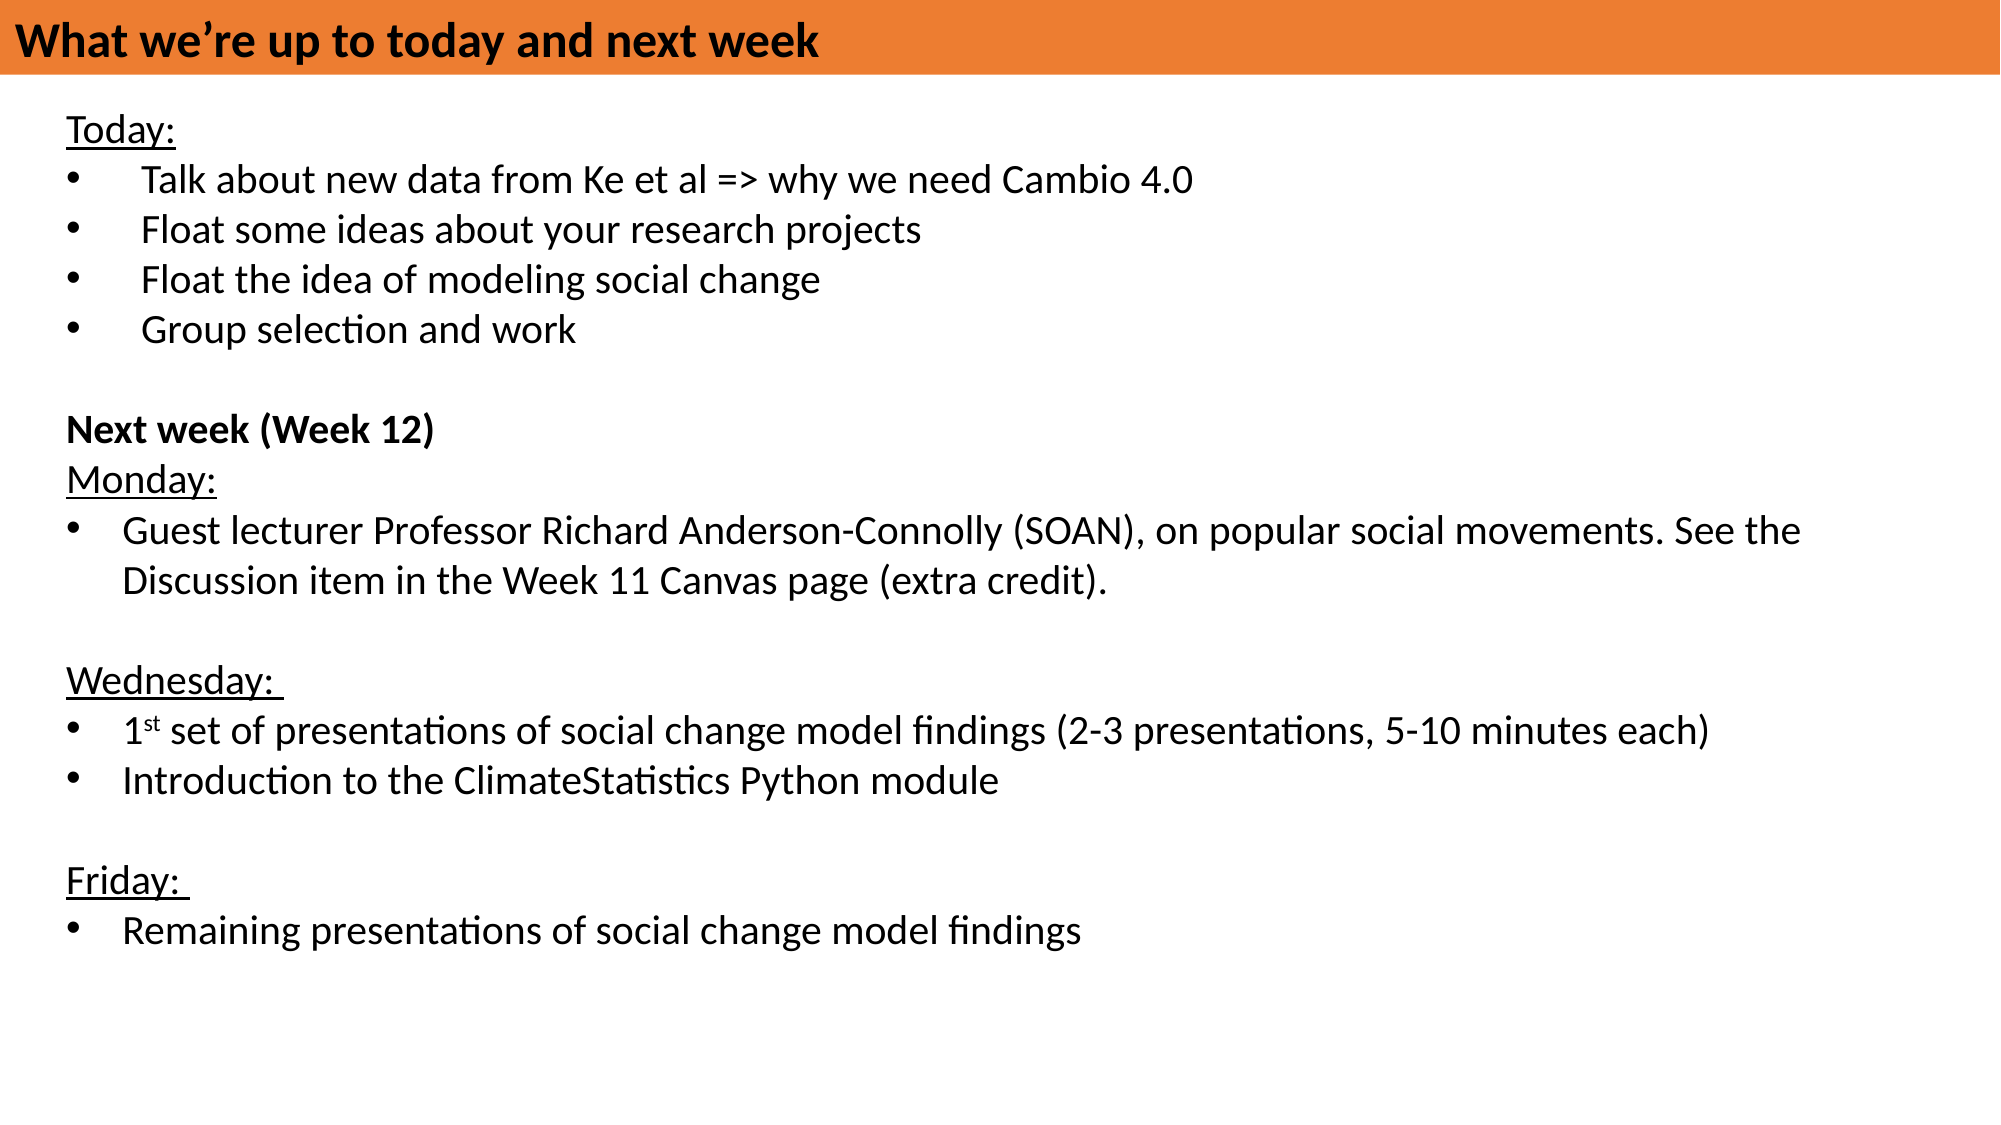

What we’re up to today and next week
Today:
Talk about new data from Ke et al => why we need Cambio 4.0
Float some ideas about your research projects
Float the idea of modeling social change
Group selection and work

Next week (Week 12)
Monday:
Guest lecturer Professor Richard Anderson-Connolly (SOAN), on popular social movements. See the Discussion item in the Week 11 Canvas page (extra credit).

Wednesday:
1st set of presentations of social change model findings (2-3 presentations, 5-10 minutes each)
Introduction to the ClimateStatistics Python module

Friday:
Remaining presentations of social change model findings